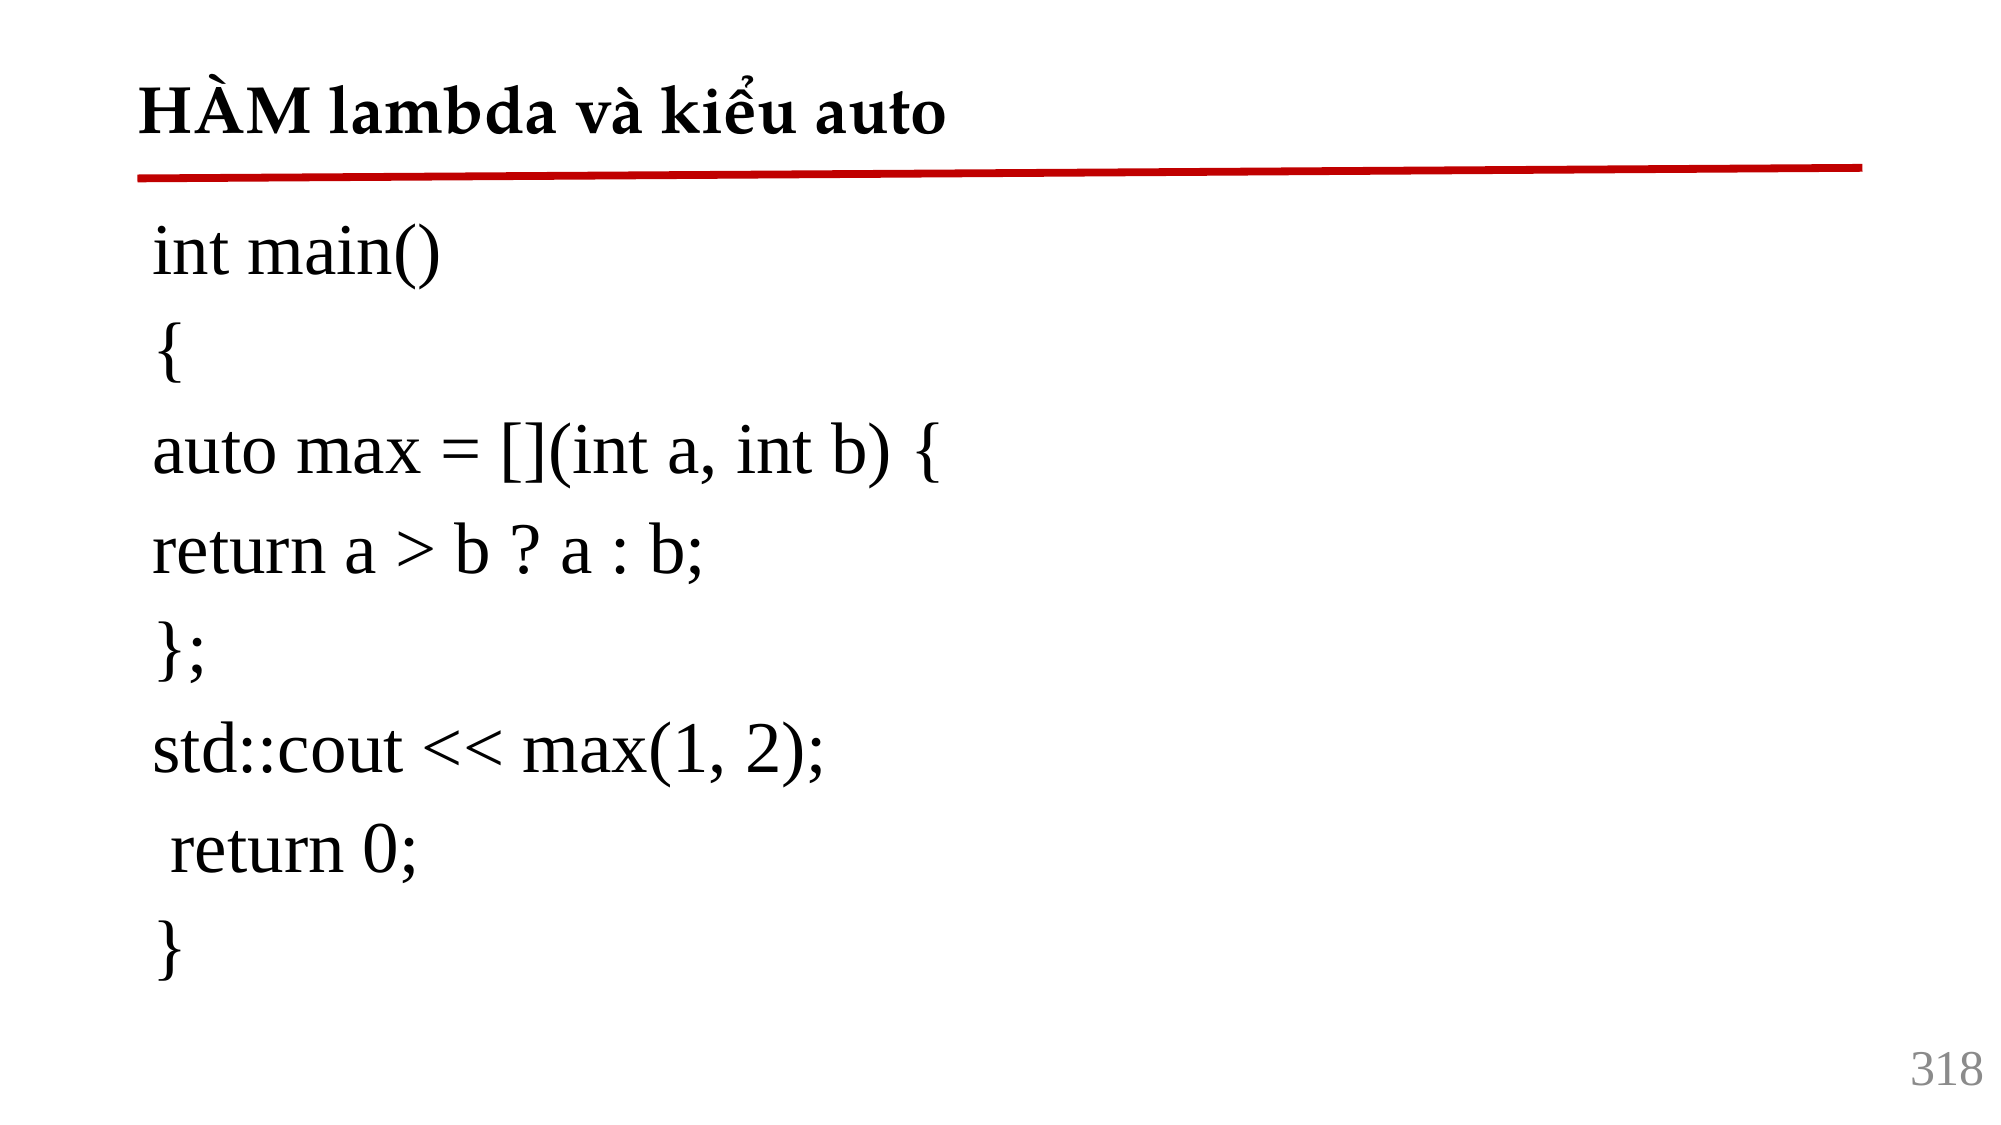

# HÀM lambda và kiểu auto
int main()
{
auto max = [](int a, int b) {
return a > b ? a : b;
};
std::cout << max(1, 2);
 return 0;
}

318